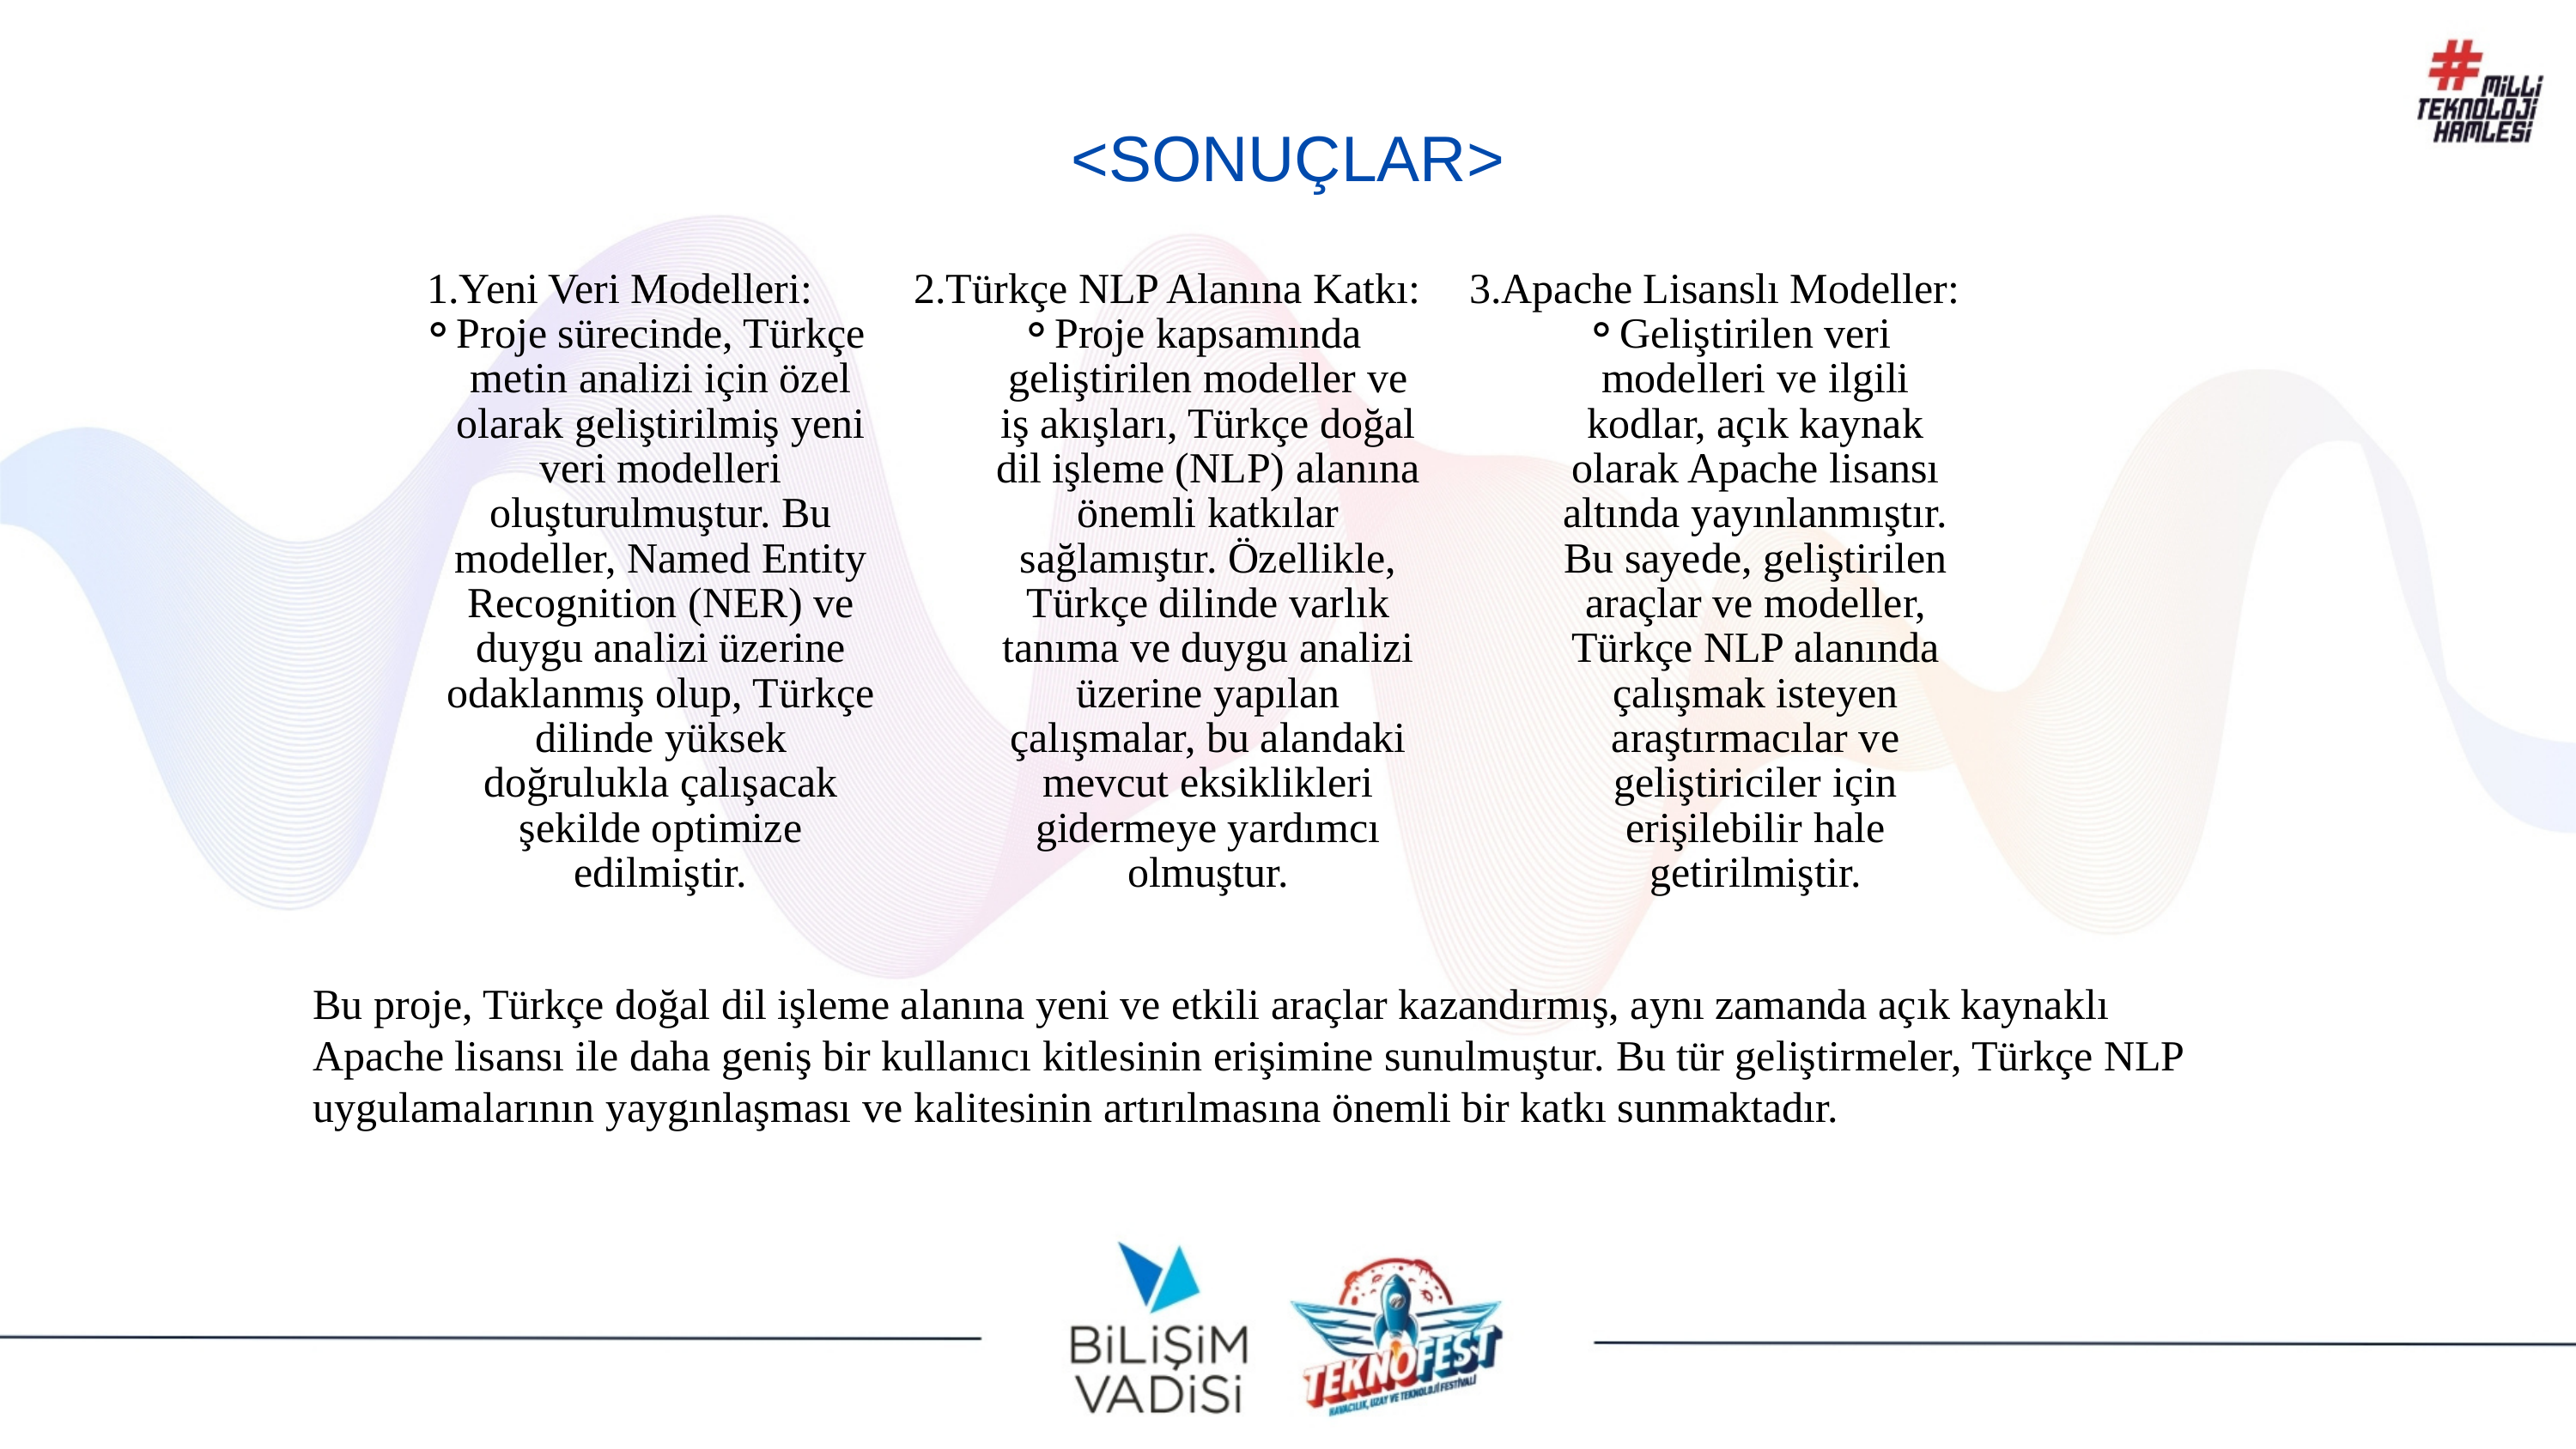

<SONUÇLAR>

Yeni Veri Modelleri:
Proje sürecinde, Türkçe metin analizi için özel olarak geliştirilmiş yeni veri modelleri oluşturulmuştur. Bu modeller, Named Entity Recognition (NER) ve duygu analizi üzerine odaklanmış olup, Türkçe dilinde yüksek doğrulukla çalışacak şekilde optimize edilmiştir.

Türkçe NLP Alanına Katkı:
Proje kapsamında geliştirilen modeller ve iş akışları, Türkçe doğal dil işleme (NLP) alanına önemli katkılar sağlamıştır. Özellikle, Türkçe dilinde varlık tanıma ve duygu analizi üzerine yapılan çalışmalar, bu alandaki mevcut eksiklikleri gidermeye yardımcı olmuştur.

Apache Lisanslı Modeller:
Geliştirilen veri modelleri ve ilgili kodlar, açık kaynak olarak Apache lisansı altında yayınlanmıştır. Bu sayede, geliştirilen araçlar ve modeller, Türkçe NLP alanında çalışmak isteyen araştırmacılar ve geliştiriciler için erişilebilir hale getirilmiştir.

Bu proje, Türkçe doğal dil işleme alanına yeni ve etkili araçlar kazandırmış, aynı zamanda açık kaynaklı Apache lisansı ile daha geniş bir kullanıcı kitlesinin erişimine sunulmuştur. Bu tür geliştirmeler, Türkçe NLP uygulamalarının yaygınlaşması ve kalitesinin artırılmasına önemli bir katkı sunmaktadır.